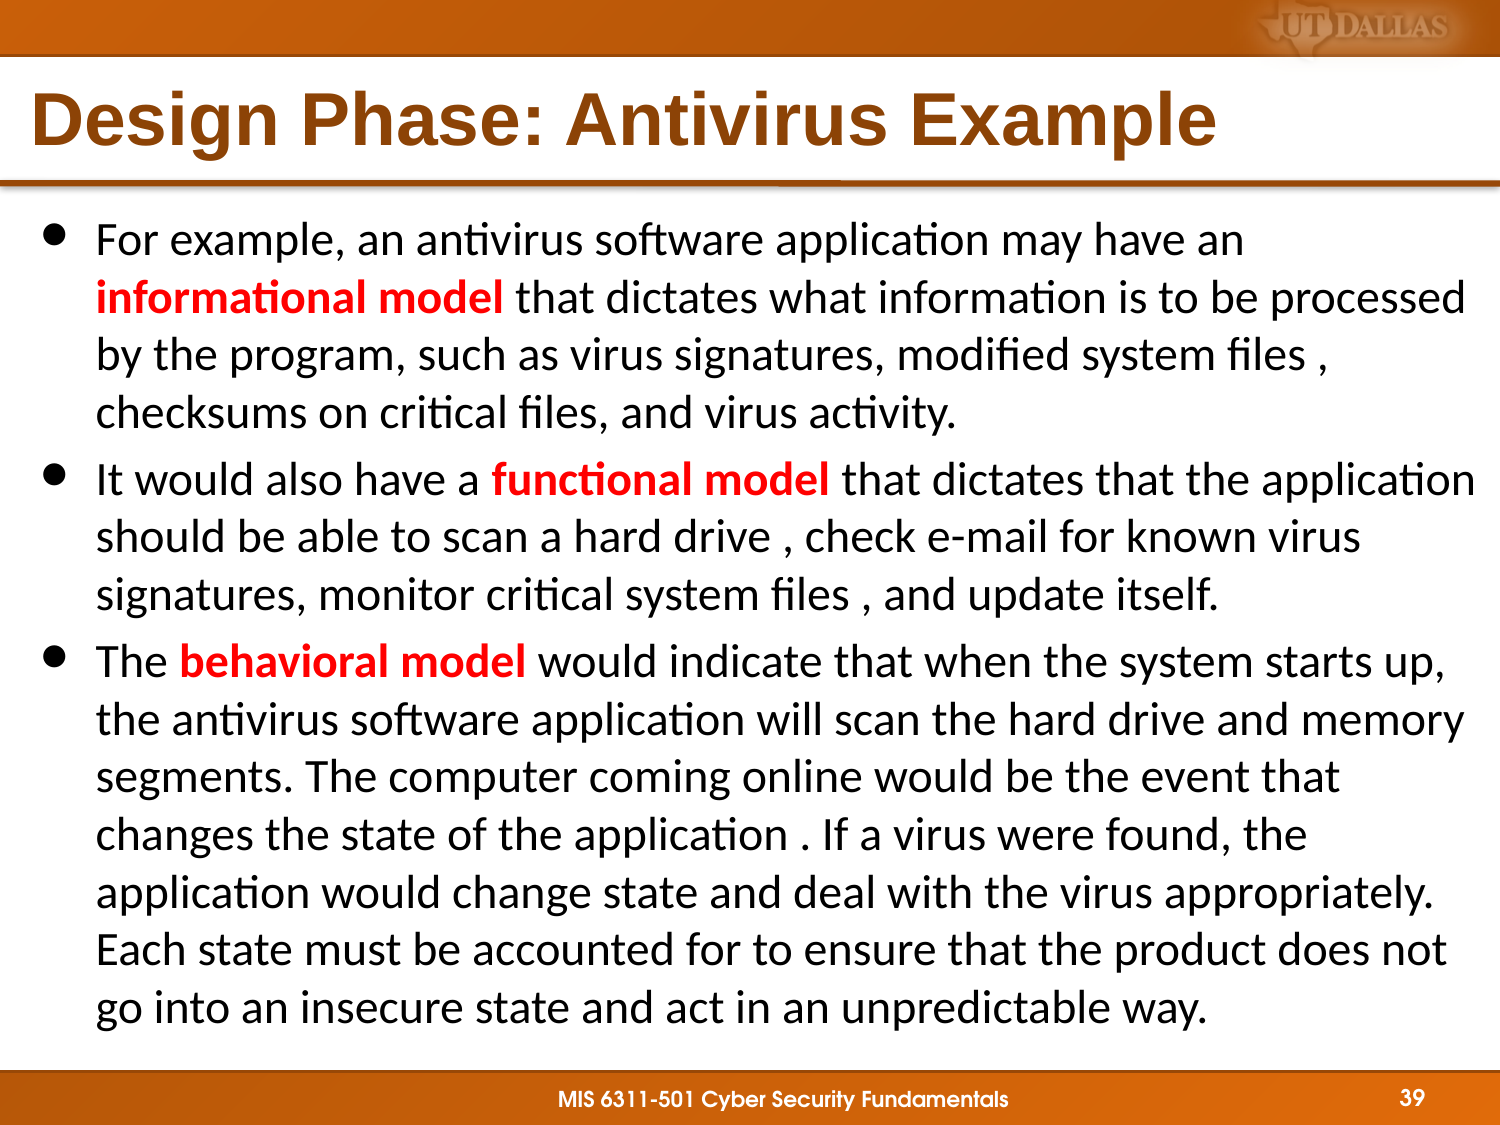

# Design Phase: Antivirus Example
For example, an antivirus software application may have an informational model that dictates what information is to be processed by the program, such as virus signatures, modified system files , checksums on critical files, and virus activity.
It would also have a functional model that dictates that the application should be able to scan a hard drive , check e-mail for known virus signatures, monitor critical system files , and update itself.
The behavioral model would indicate that when the system starts up, the antivirus software application will scan the hard drive and memory segments. The computer coming online would be the event that changes the state of the application . If a virus were found, the application would change state and deal with the virus appropriately. Each state must be accounted for to ensure that the product does not go into an insecure state and act in an unpredictable way.

39